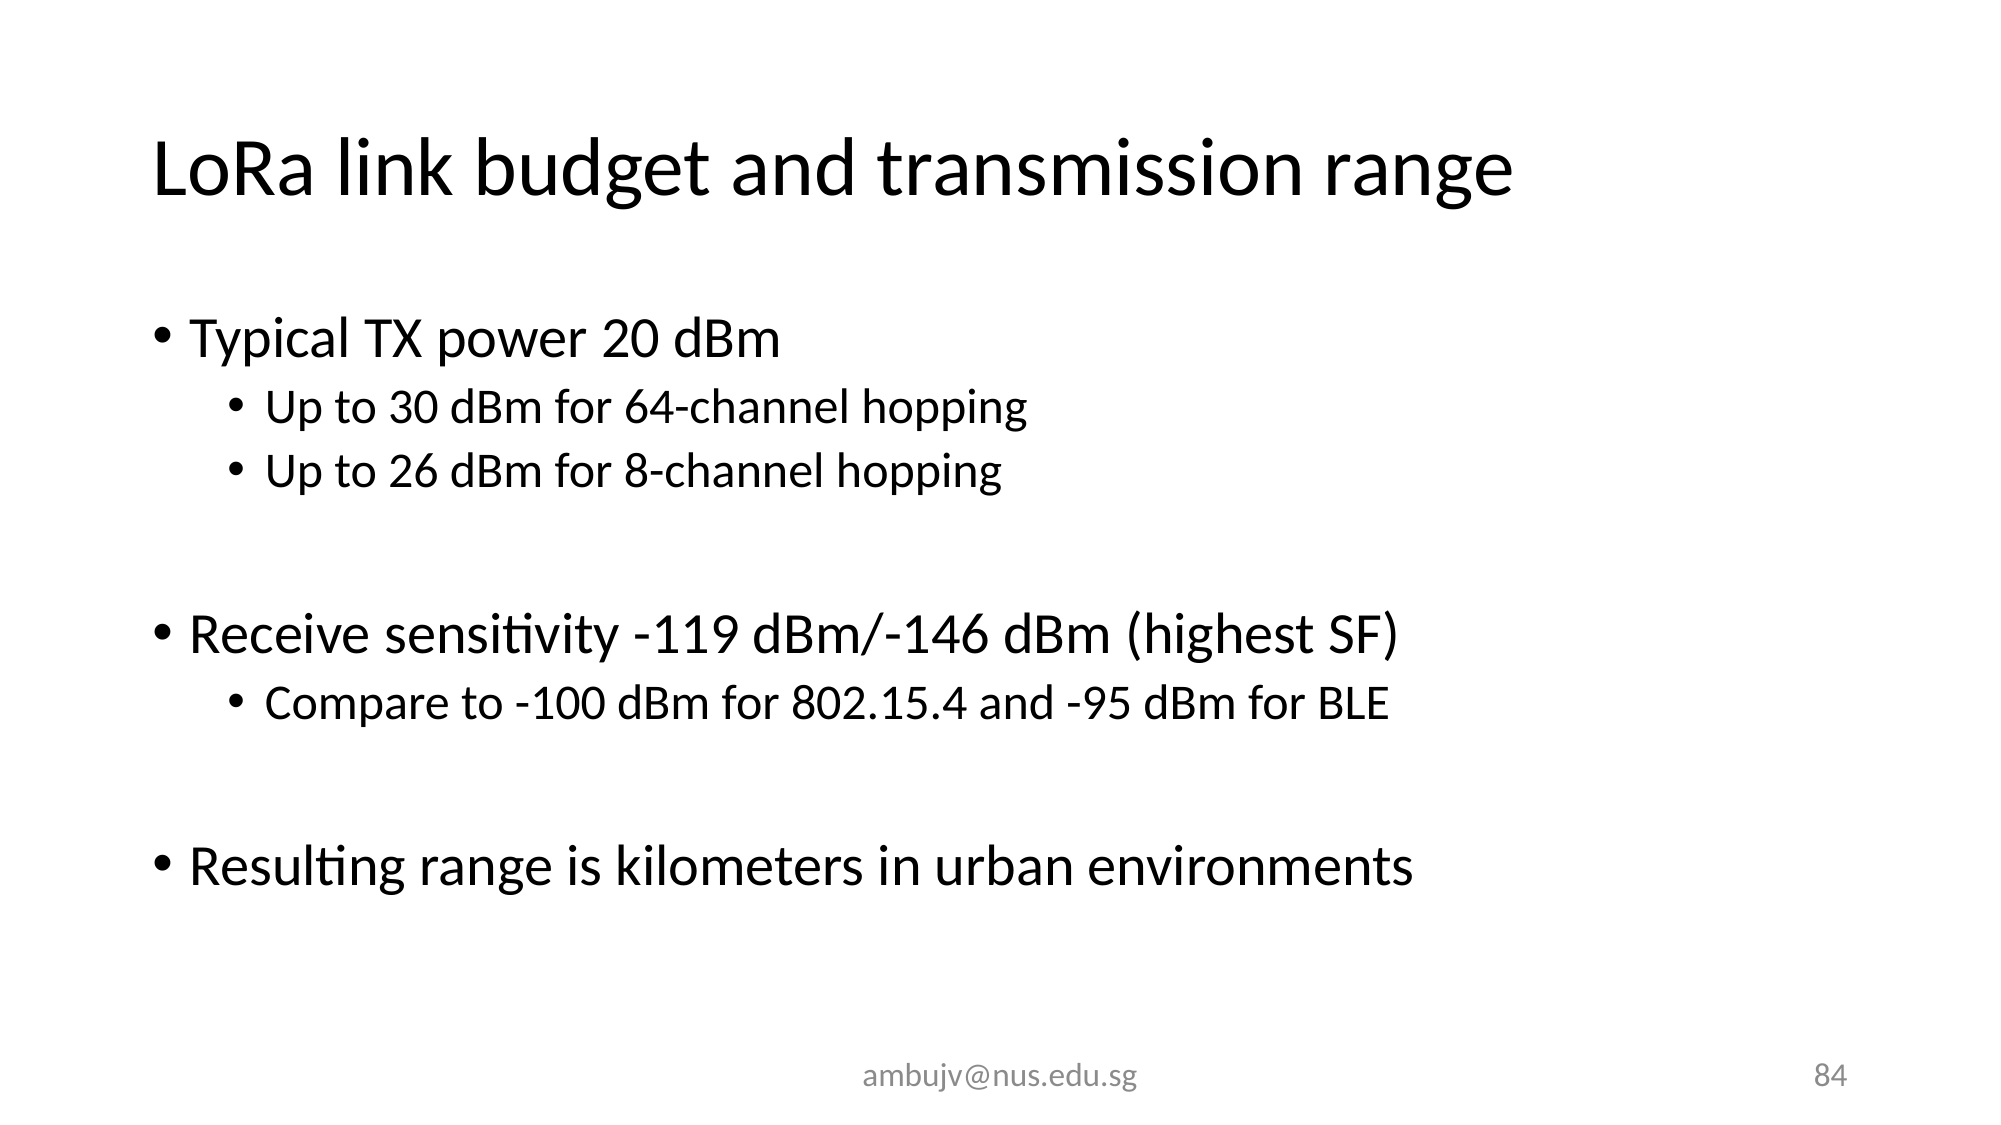

# LoRa link budget and transmission range
Typical TX power 20 dBm
Up to 30 dBm for 64-channel hopping
Up to 26 dBm for 8-channel hopping

Receive sensitivity -119 dBm/-146 dBm (highest SF)
Compare to -100 dBm for 802.15.4 and -95 dBm for BLE

Resulting range is kilometers in urban environments
ambujv@nus.edu.sg
84